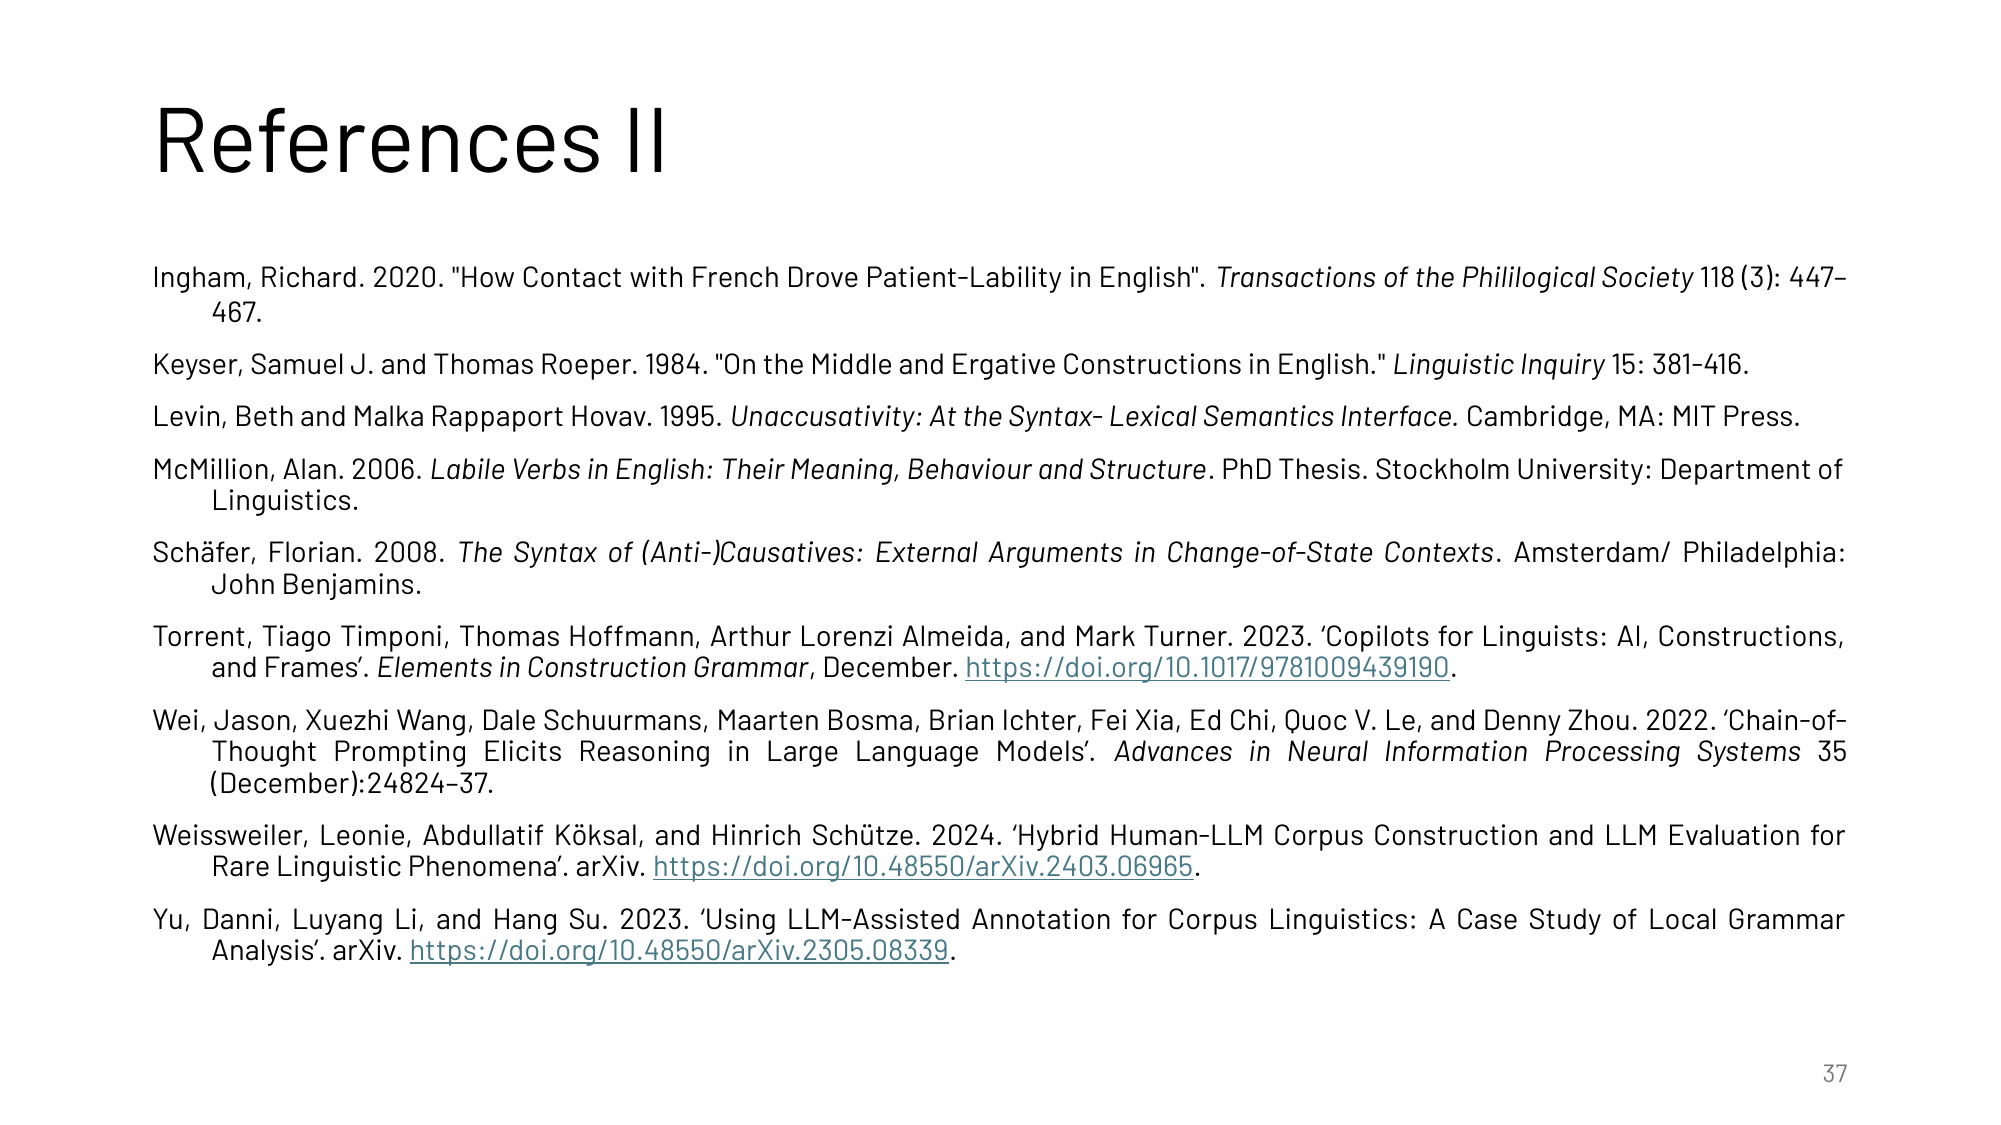

# References II
Ingham, Richard. 2020. "How Contact with French Drove Patient-Lability in English". Transactions of the Phililogical Society 118 (3): 447–467.
Keyser, Samuel J. and Thomas Roeper. 1984. "On the Middle and Ergative Constructions in English." Linguistic Inquiry 15: 381-416.
Levin, Beth and Malka Rappaport Hovav. 1995. Unaccusativity: At the Syntax- Lexical Semantics Interface. Cambridge, MA: MIT Press.
McMillion, Alan. 2006. Labile Verbs in English: Their Meaning, Behaviour and Structure. PhD Thesis. Stockholm University: Department of Linguistics.
Schäfer, Florian. 2008. The Syntax of (Anti-)Causatives: External Arguments in Change-of-State Contexts. Amsterdam/ Philadelphia: John Benjamins.
Torrent, Tiago Timponi, Thomas Hoffmann, Arthur Lorenzi Almeida, and Mark Turner. 2023. ‘Copilots for Linguists: AI, Constructions, and Frames’. Elements in Construction Grammar, December. https://doi.org/10.1017/9781009439190.
Wei, Jason, Xuezhi Wang, Dale Schuurmans, Maarten Bosma, Brian Ichter, Fei Xia, Ed Chi, Quoc V. Le, and Denny Zhou. 2022. ‘Chain-of-Thought Prompting Elicits Reasoning in Large Language Models’. Advances in Neural Information Processing Systems 35 (December):24824–37.
Weissweiler, Leonie, Abdullatif Köksal, and Hinrich Schütze. 2024. ‘Hybrid Human-LLM Corpus Construction and LLM Evaluation for Rare Linguistic Phenomena’. arXiv. https://doi.org/10.48550/arXiv.2403.06965.
Yu, Danni, Luyang Li, and Hang Su. 2023. ‘Using LLM-Assisted Annotation for Corpus Linguistics: A Case Study of Local Grammar Analysis’. arXiv. https://doi.org/10.48550/arXiv.2305.08339.

37